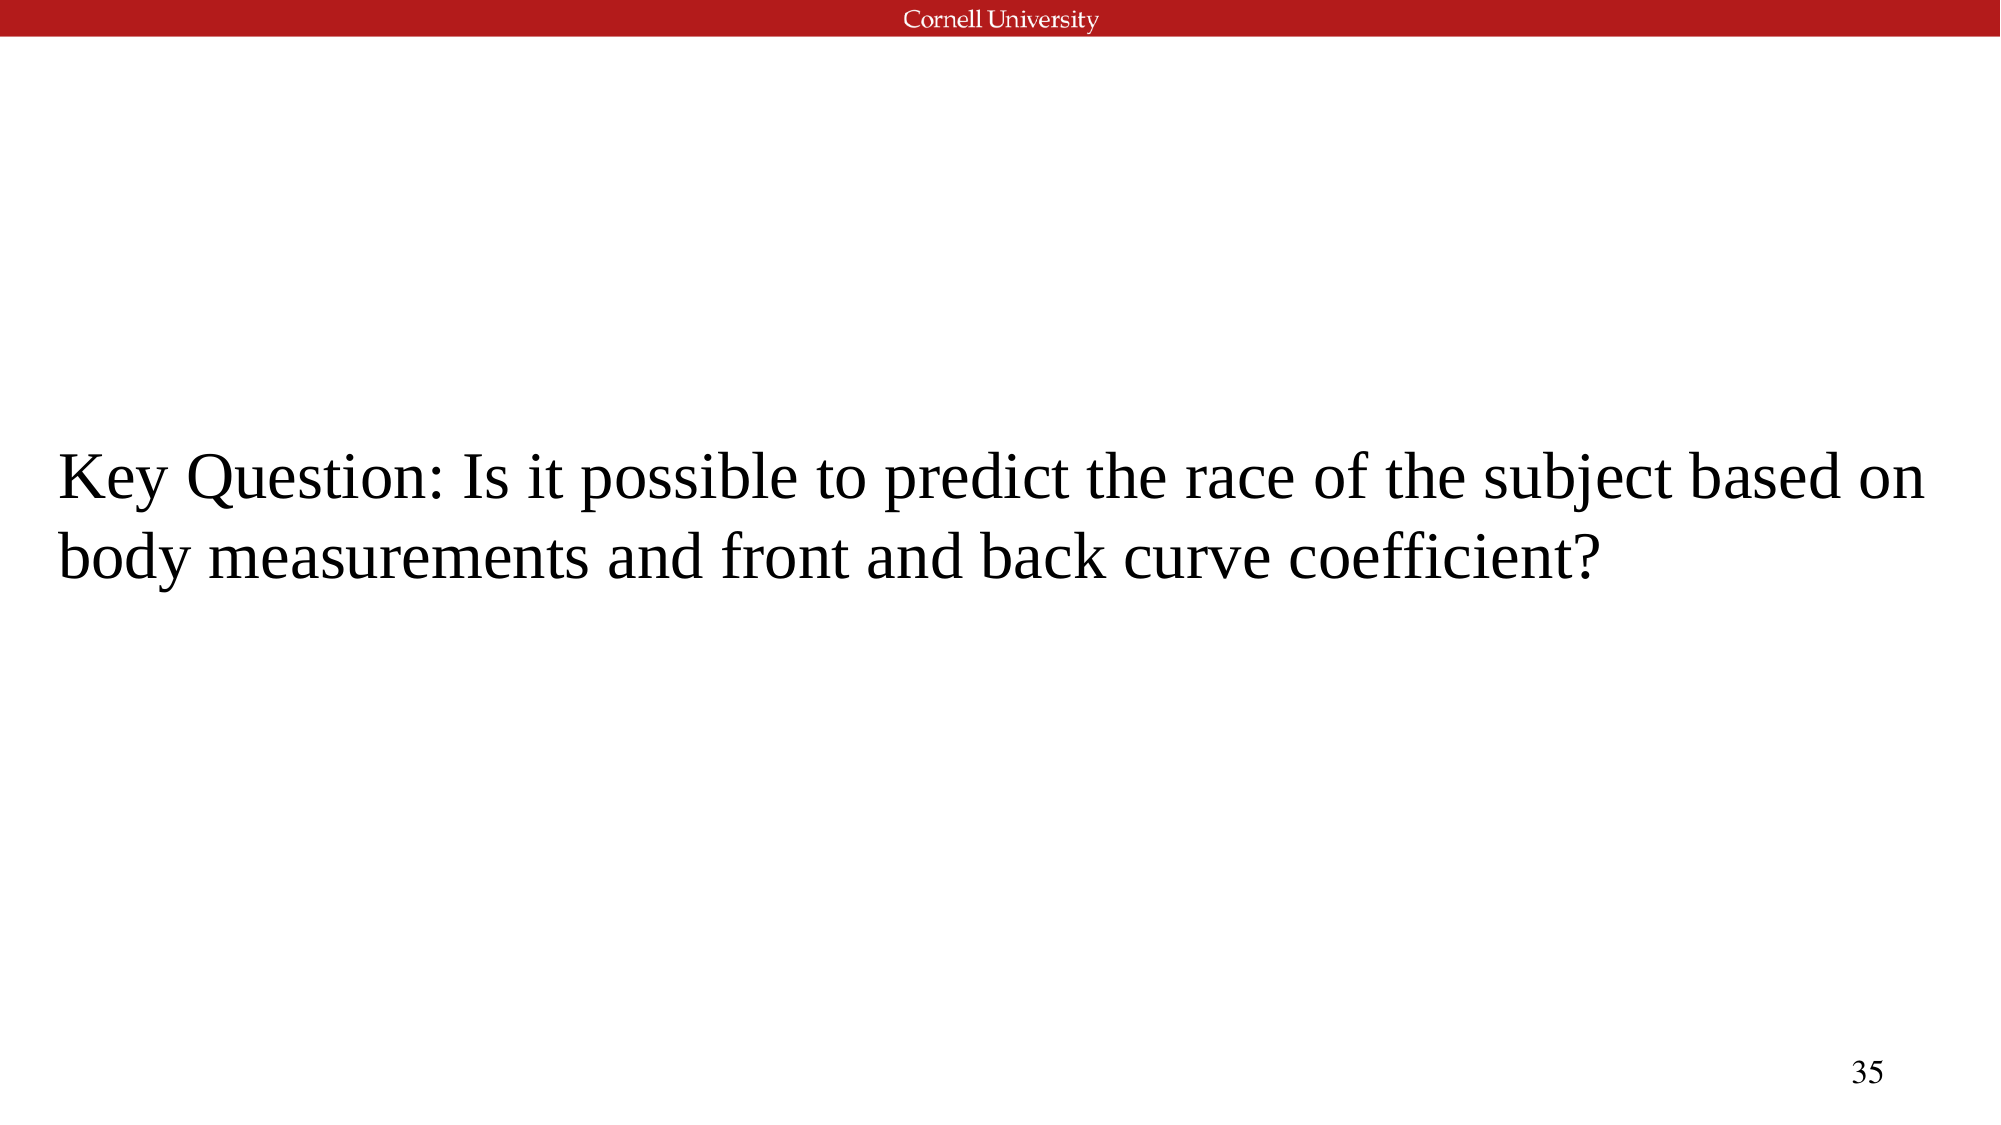

# Key Question: Is it possible to predict the race of the subject based on body measurements and front and back curve coefficient?
35